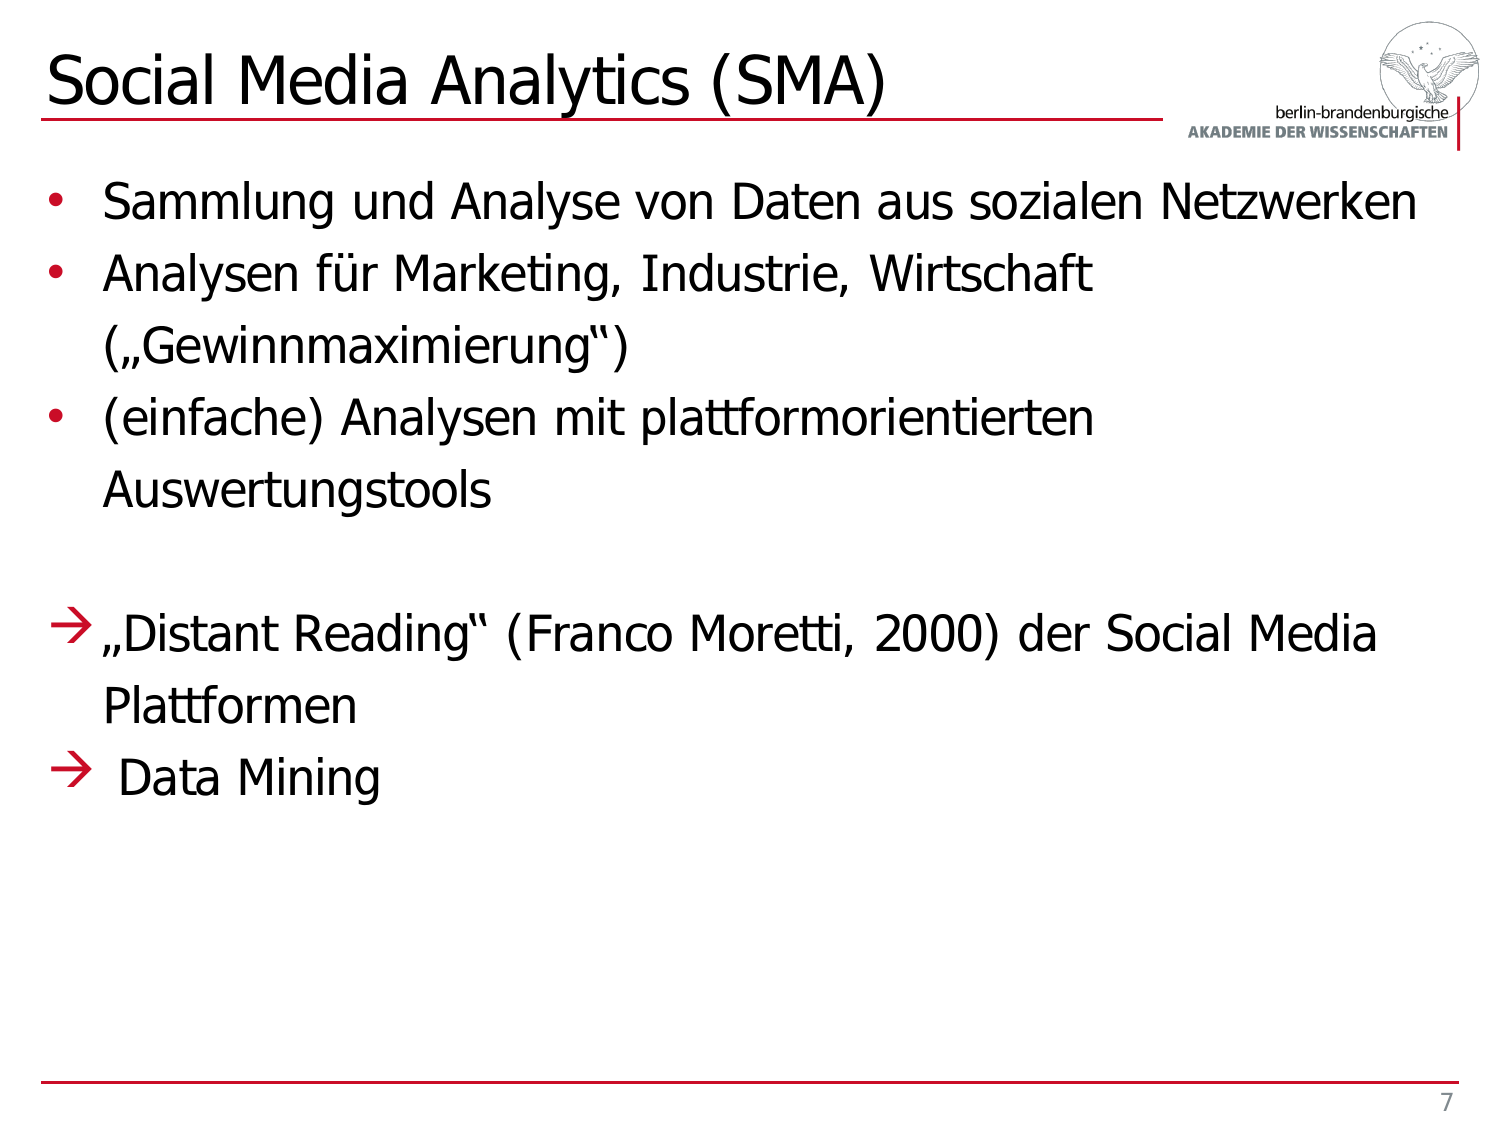

# Social Media Analytics (SMA)
Sammlung und Analyse von Daten aus sozialen Netzwerken
Analysen für Marketing, Industrie, Wirtschaft („Gewinnmaximierung“)
(einfache) Analysen mit plattformorientierten Auswertungstools

„Distant Reading“ (Franco Moretti, 2000) der Social Media Plattformen
 Data Mining

7